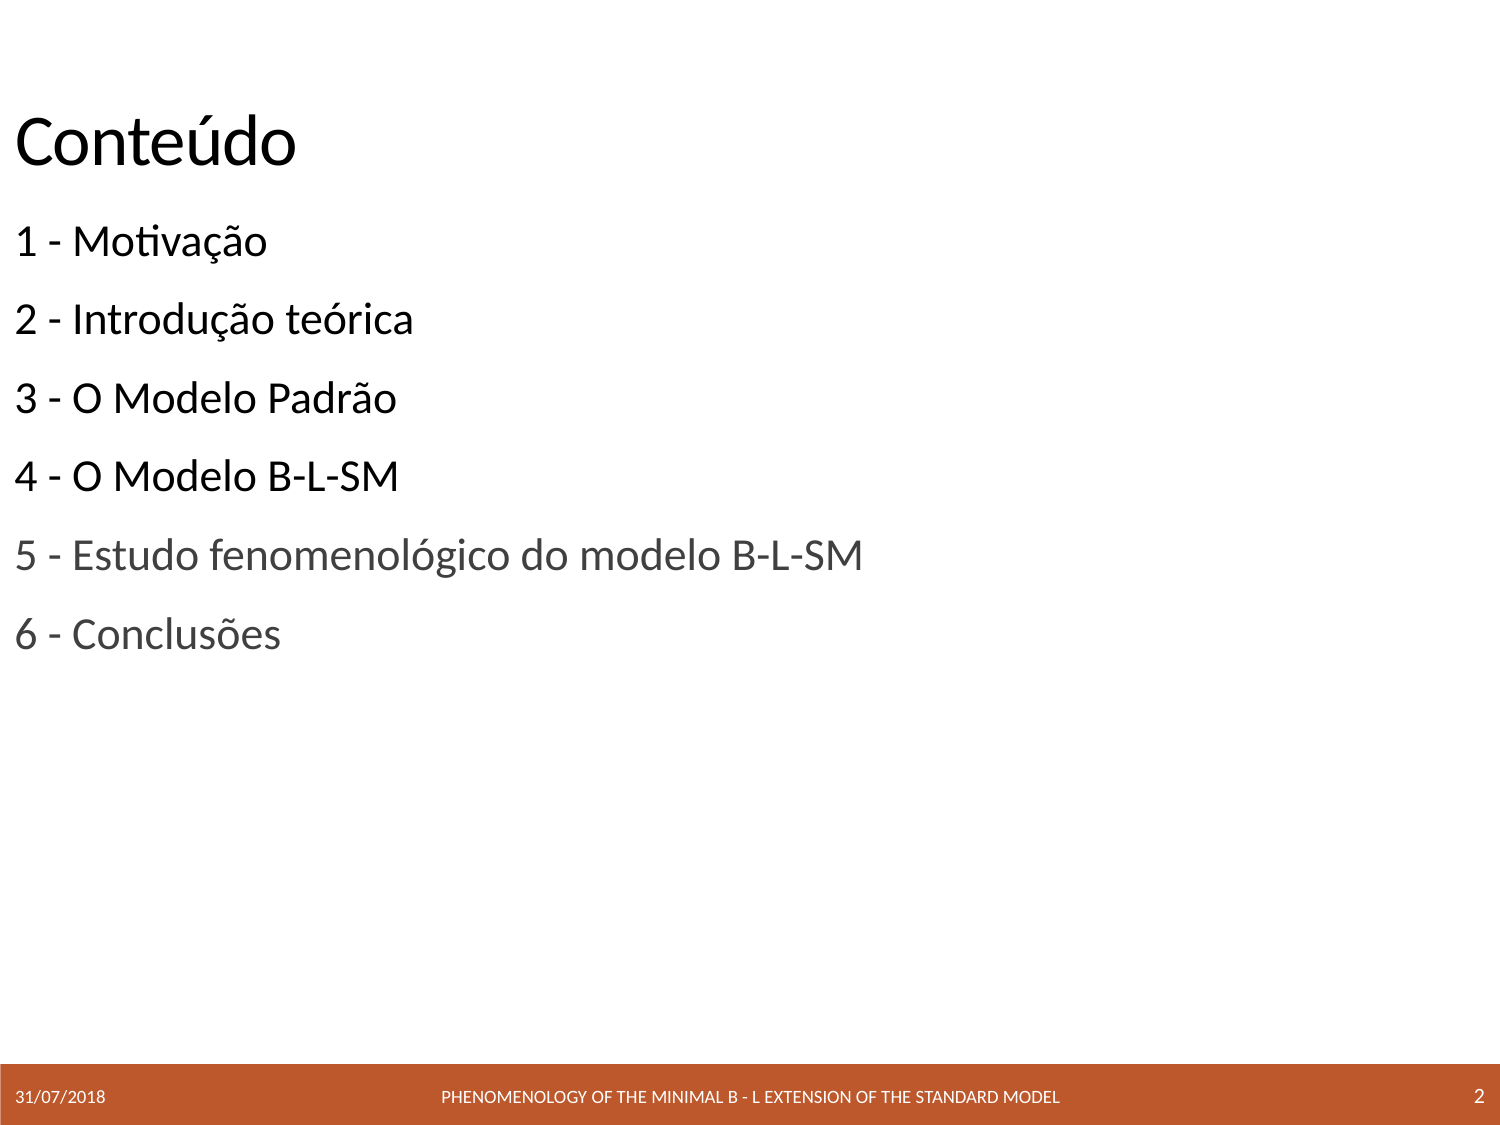

# Conteúdo
1 - Motivação
2 - Introdução teórica
3 - O Modelo Padrão
4 - O Modelo B-L-SM
5 - Estudo fenomenológico do modelo B-L-SM
6 - Conclusões

2
Phenomenology of the minimal B - L extension of the Standard Model
31/07/2018